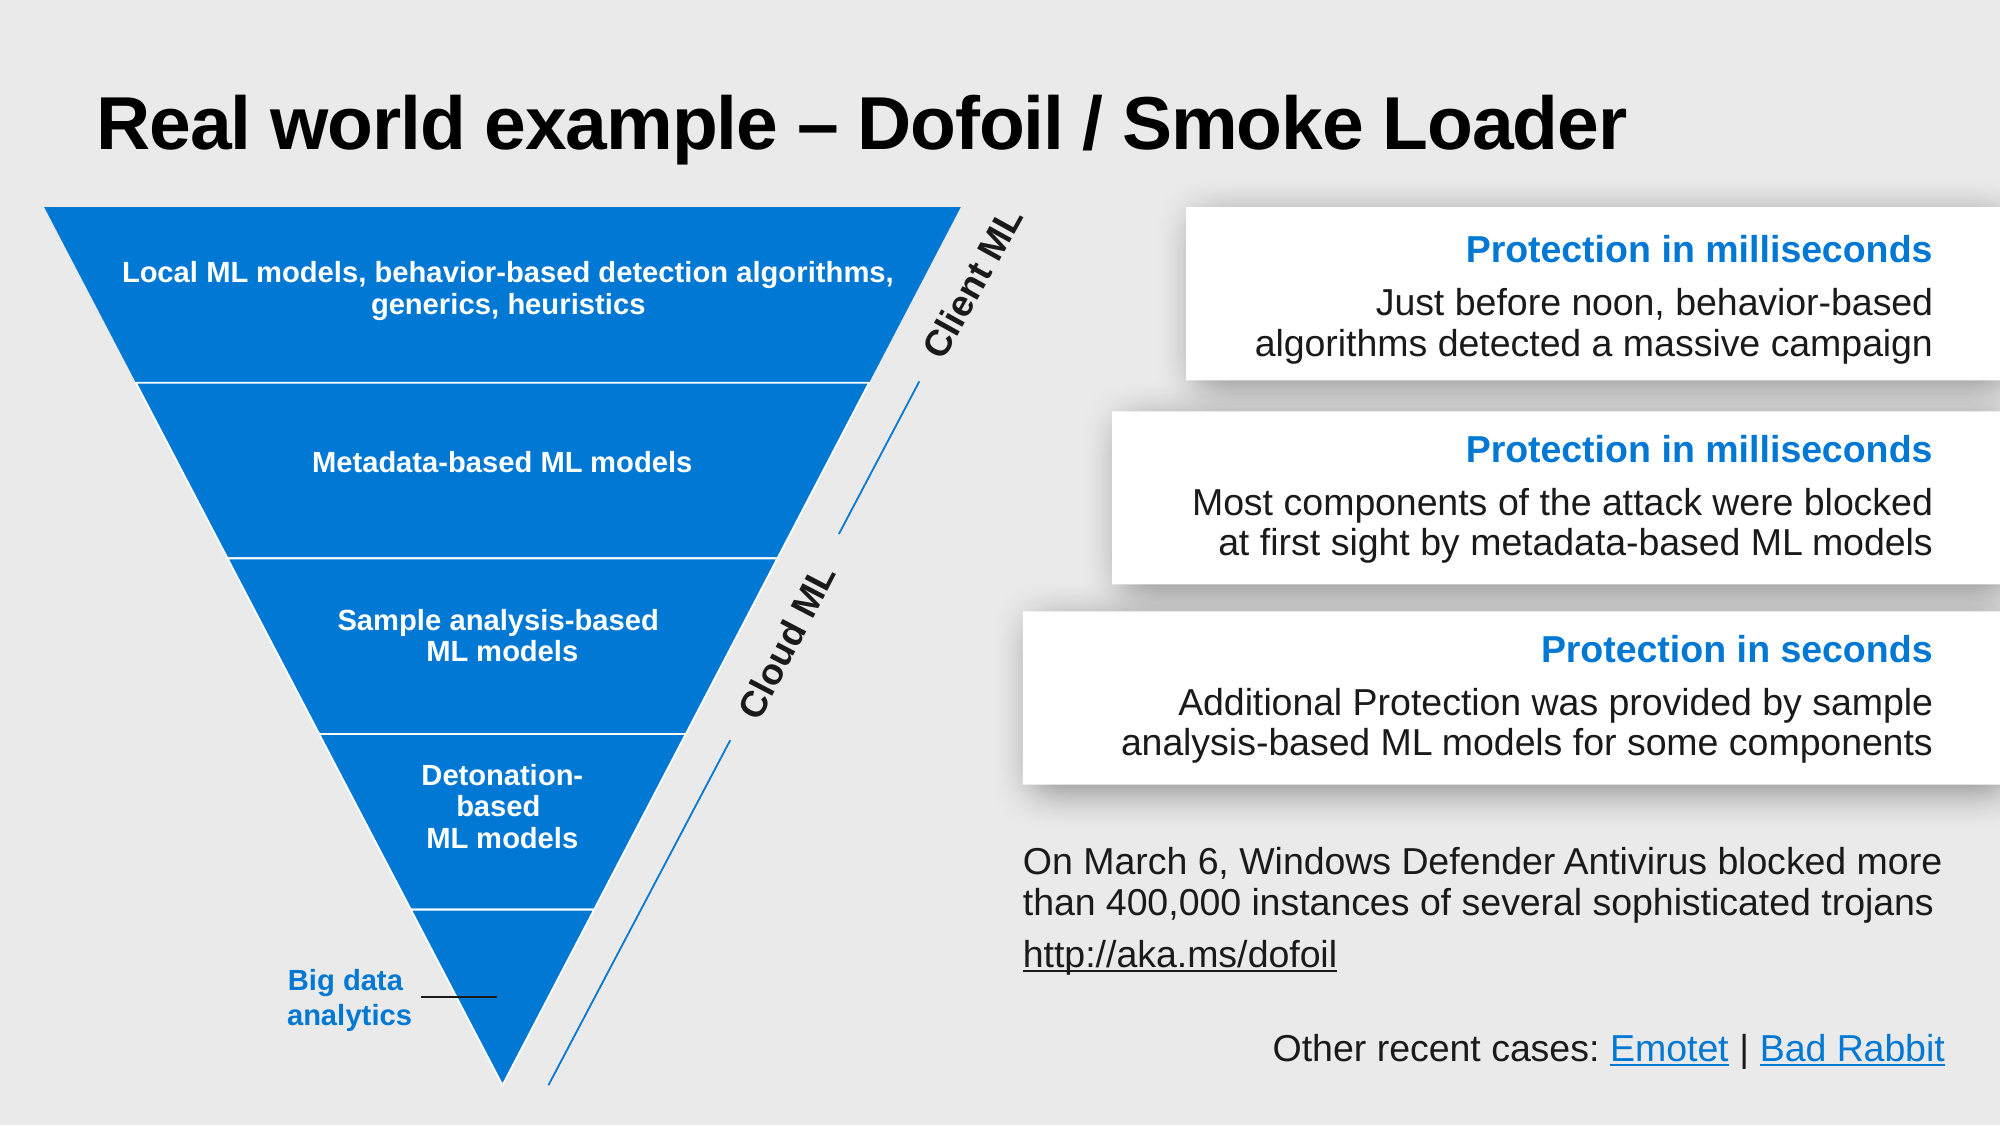

# Real world example – Dofoil / Smoke Loader
Client ML
Cloud ML
Local ML models, behavior-based detection algorithms, generics, heuristics
Metadata-based ML models
Sample analysis-based
ML models
Detonation-based
ML models

Protection in milliseconds
Just before noon, behavior-based algorithms detected a massive campaign

Protection in milliseconds
Most components of the attack were blocked at first sight by metadata-based ML models

Protection in seconds
Additional Protection was provided by sample analysis-based ML models for some components

On March 6, Windows Defender Antivirus blocked more than 400,000 instances of several sophisticated trojans
http://aka.ms/dofoil
Big data
analytics
Other recent cases: Emotet | Bad Rabbit